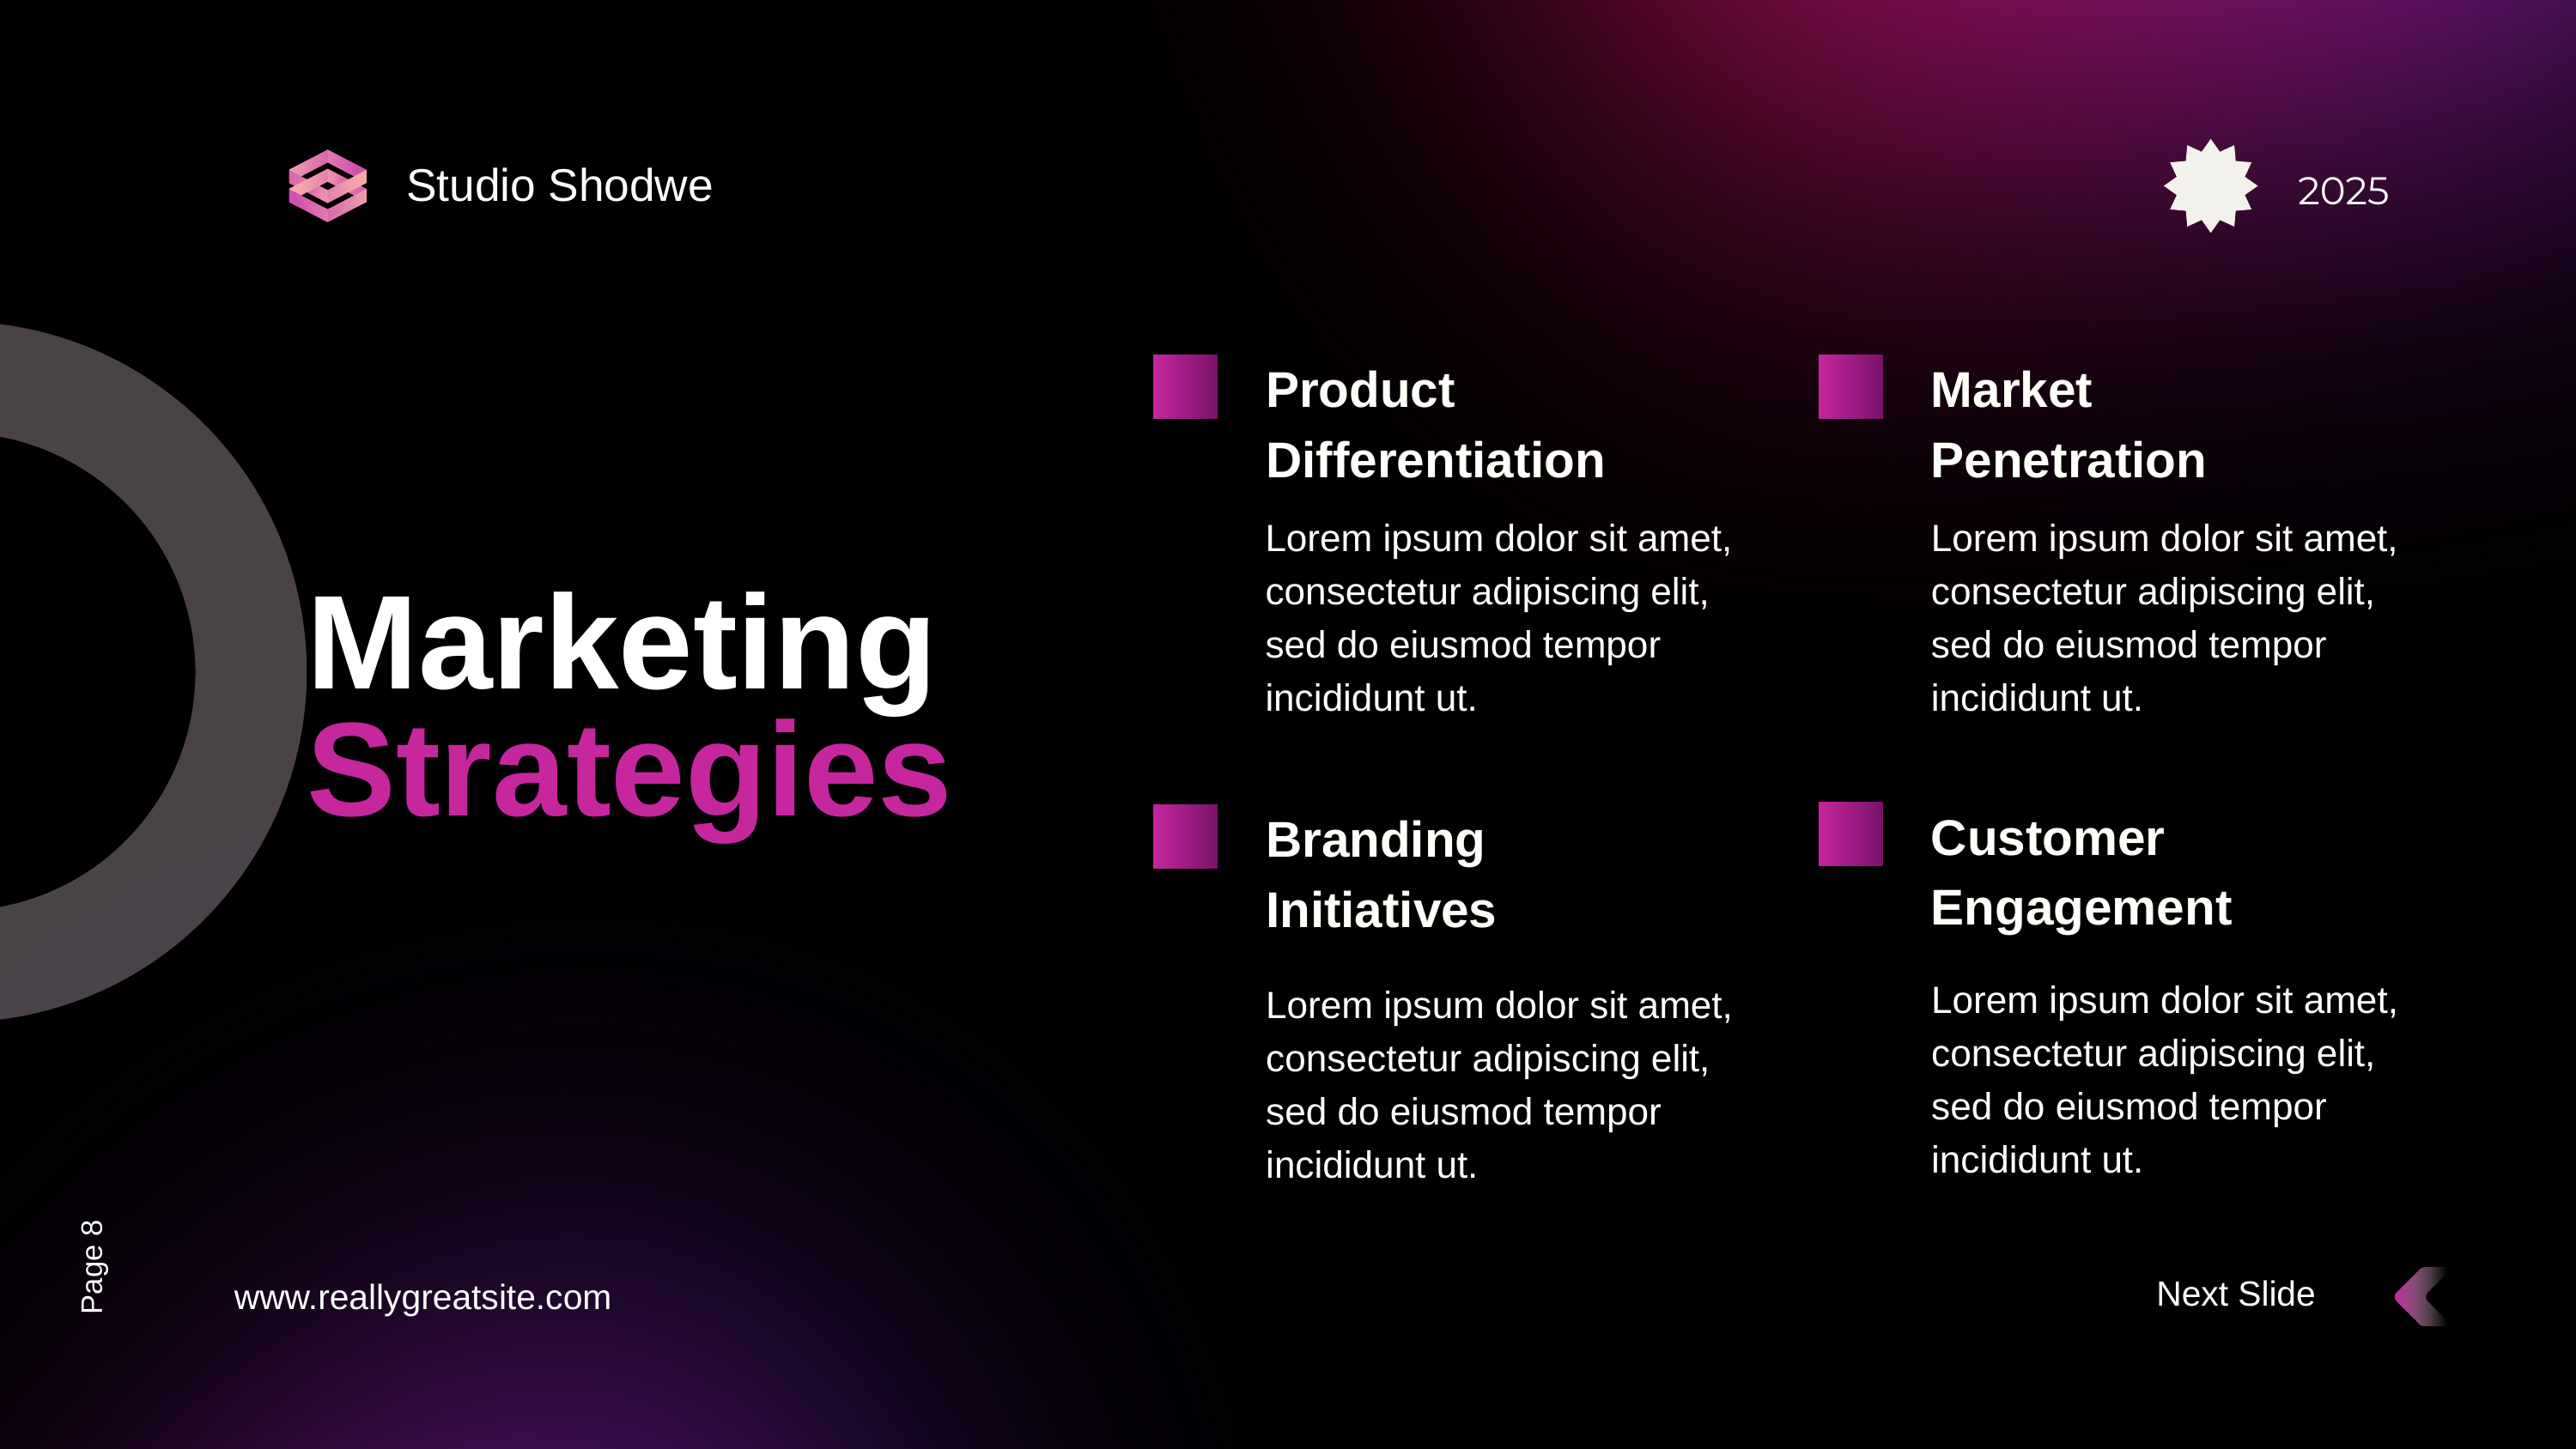

Studio Shodwe
2025
Product Differentiation
Market Penetration

Lorem ipsum dolor sit amet, consectetur adipiscing elit, sed do eiusmod tempor incididunt ut.
Lorem ipsum dolor sit amet, consectetur adipiscing elit, sed do eiusmod tempor incididunt ut.
Marketing
Strategies

Customer Engagement
Branding Initiatives

Lorem ipsum dolor sit amet, consectetur adipiscing elit, sed do eiusmod tempor incididunt ut.
Lorem ipsum dolor sit amet, consectetur adipiscing elit, sed do eiusmod tempor incididunt ut.
Page 8

Next Slide
www.reallygreatsite.com